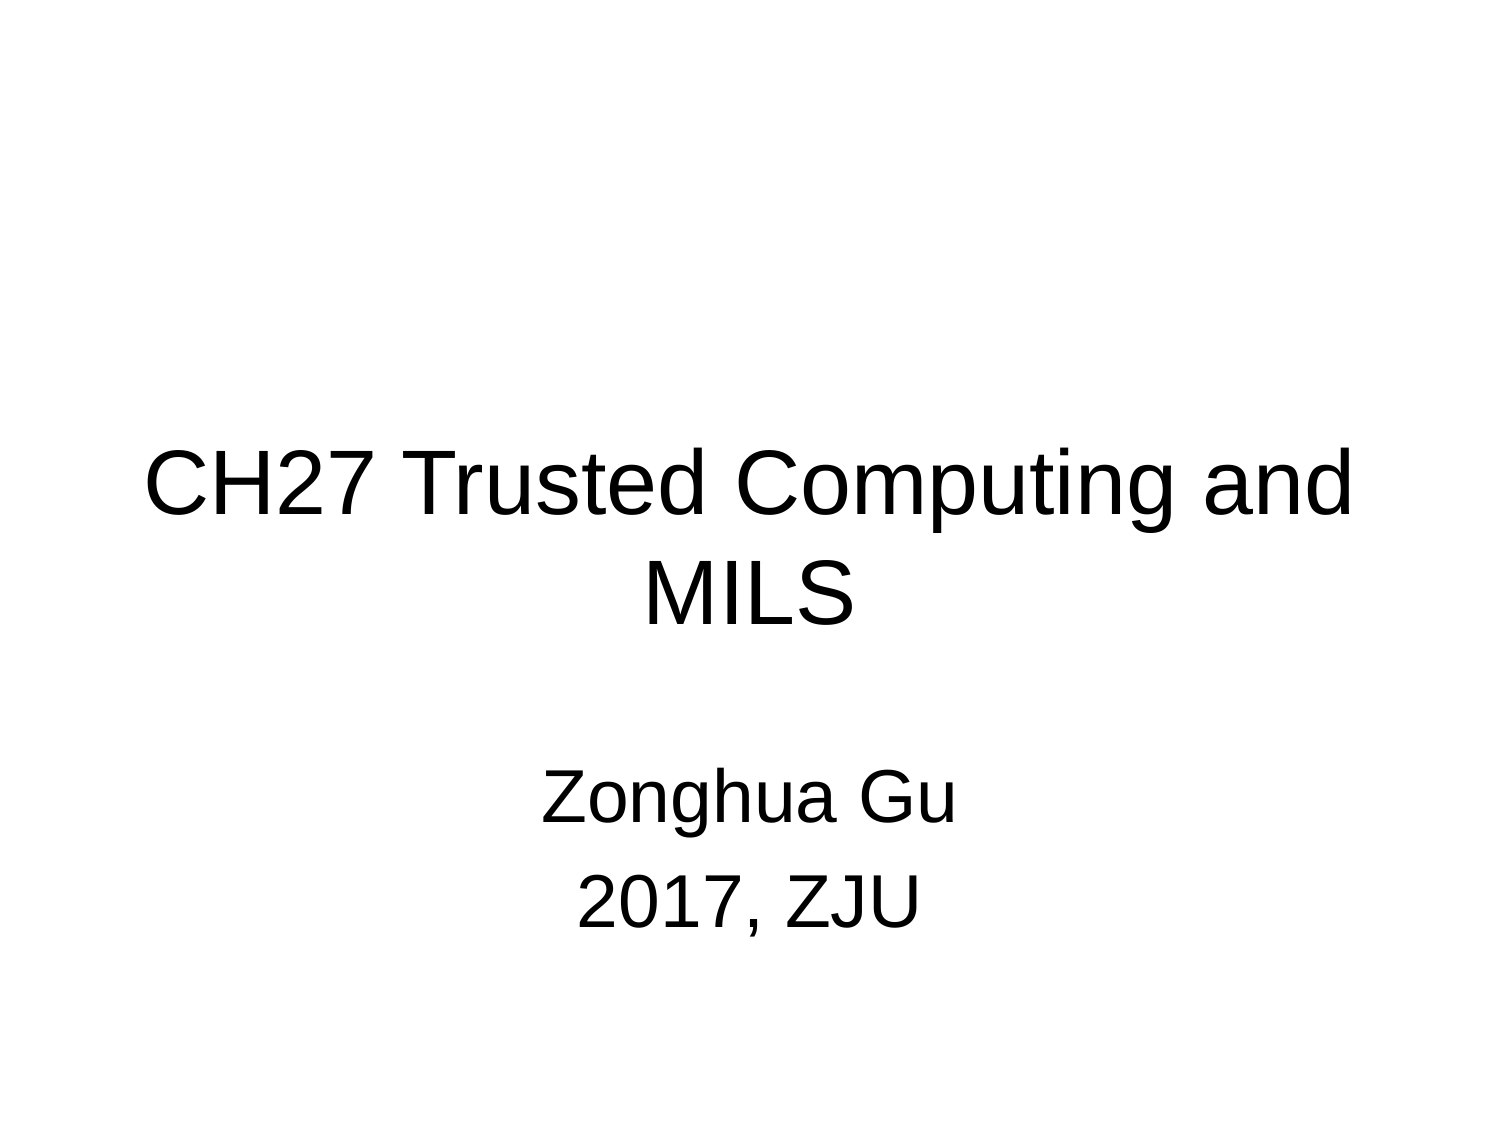

# CH27 Trusted Computing and MILS
Zonghua Gu
2017, ZJU